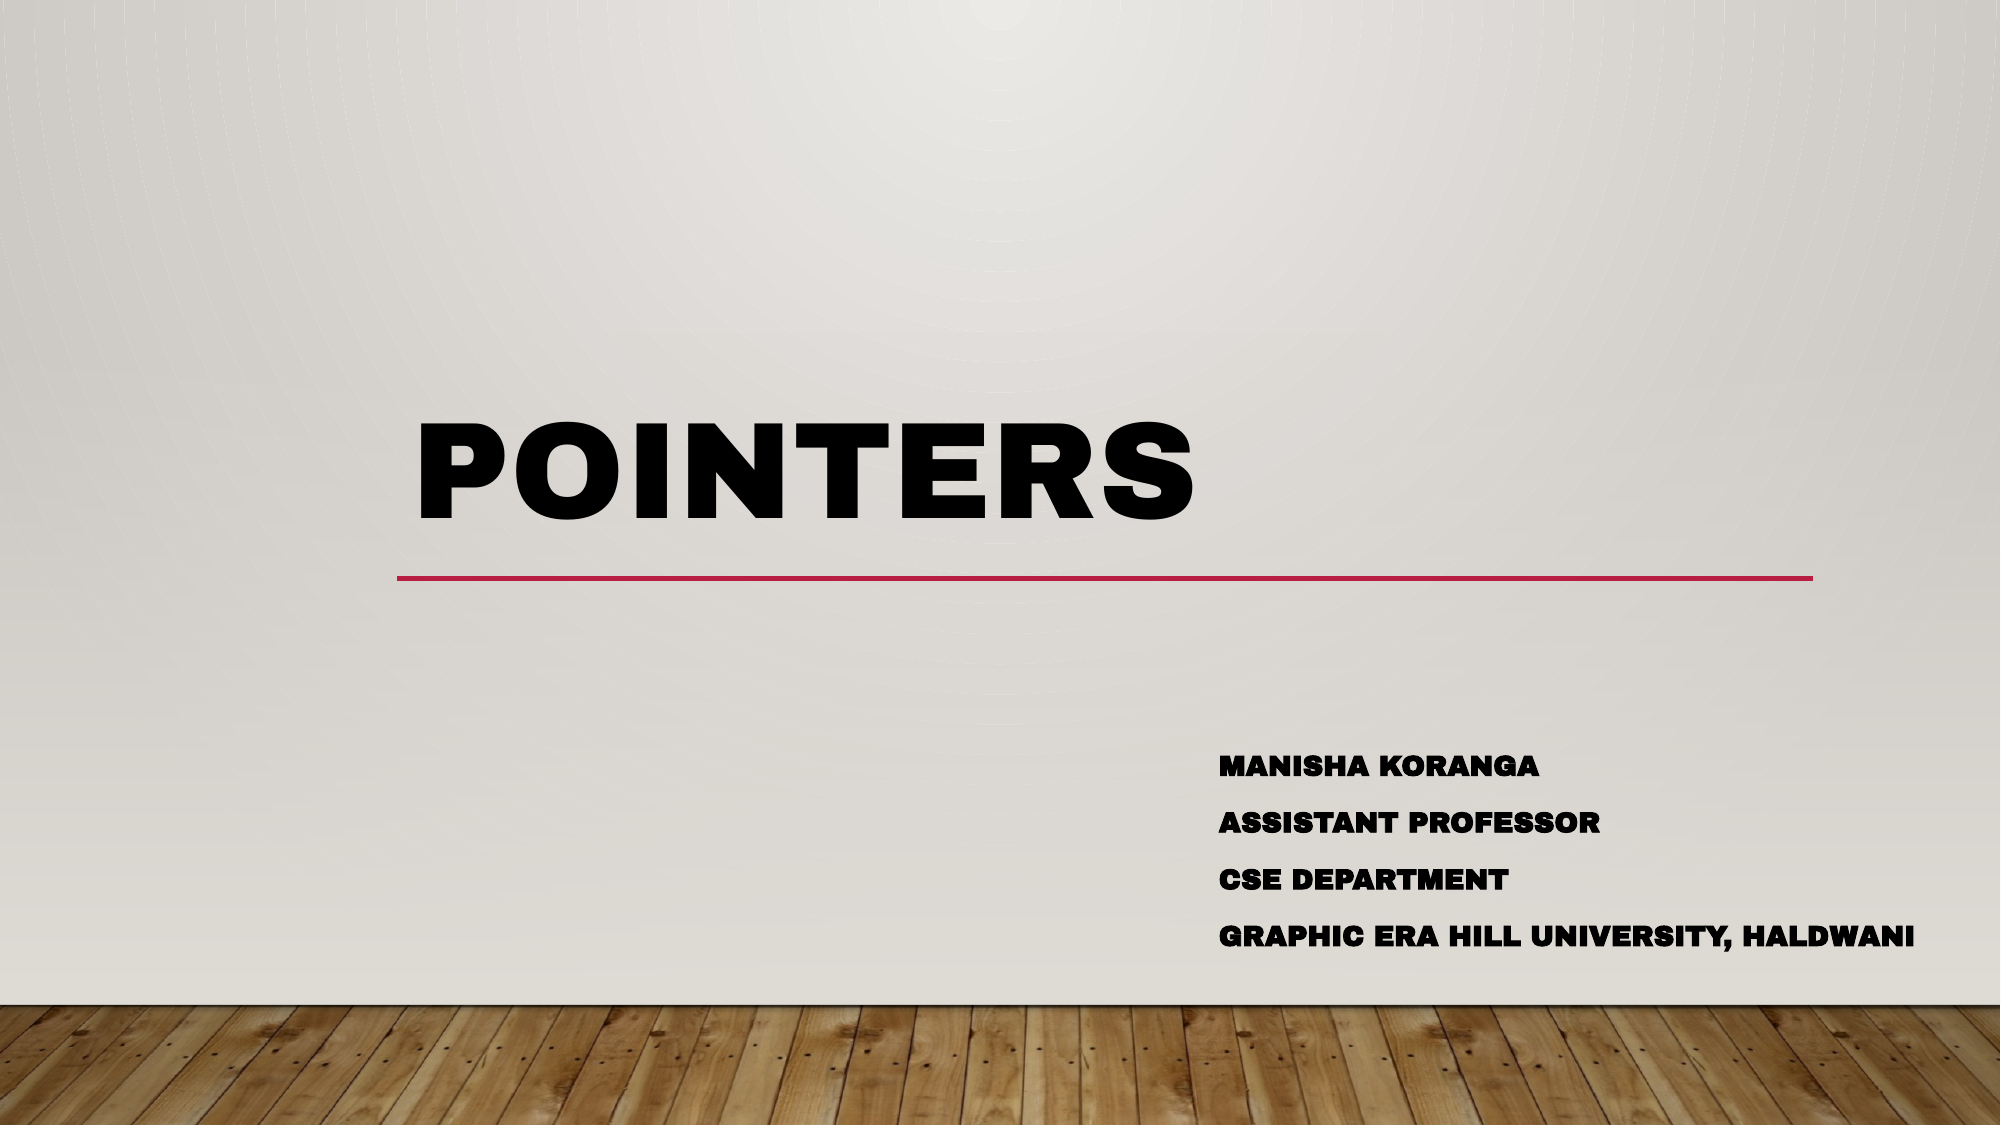

# Pointers
Manisha Koranga
Assistant Professor
CSE Department
Graphic Era Hill University, Haldwani